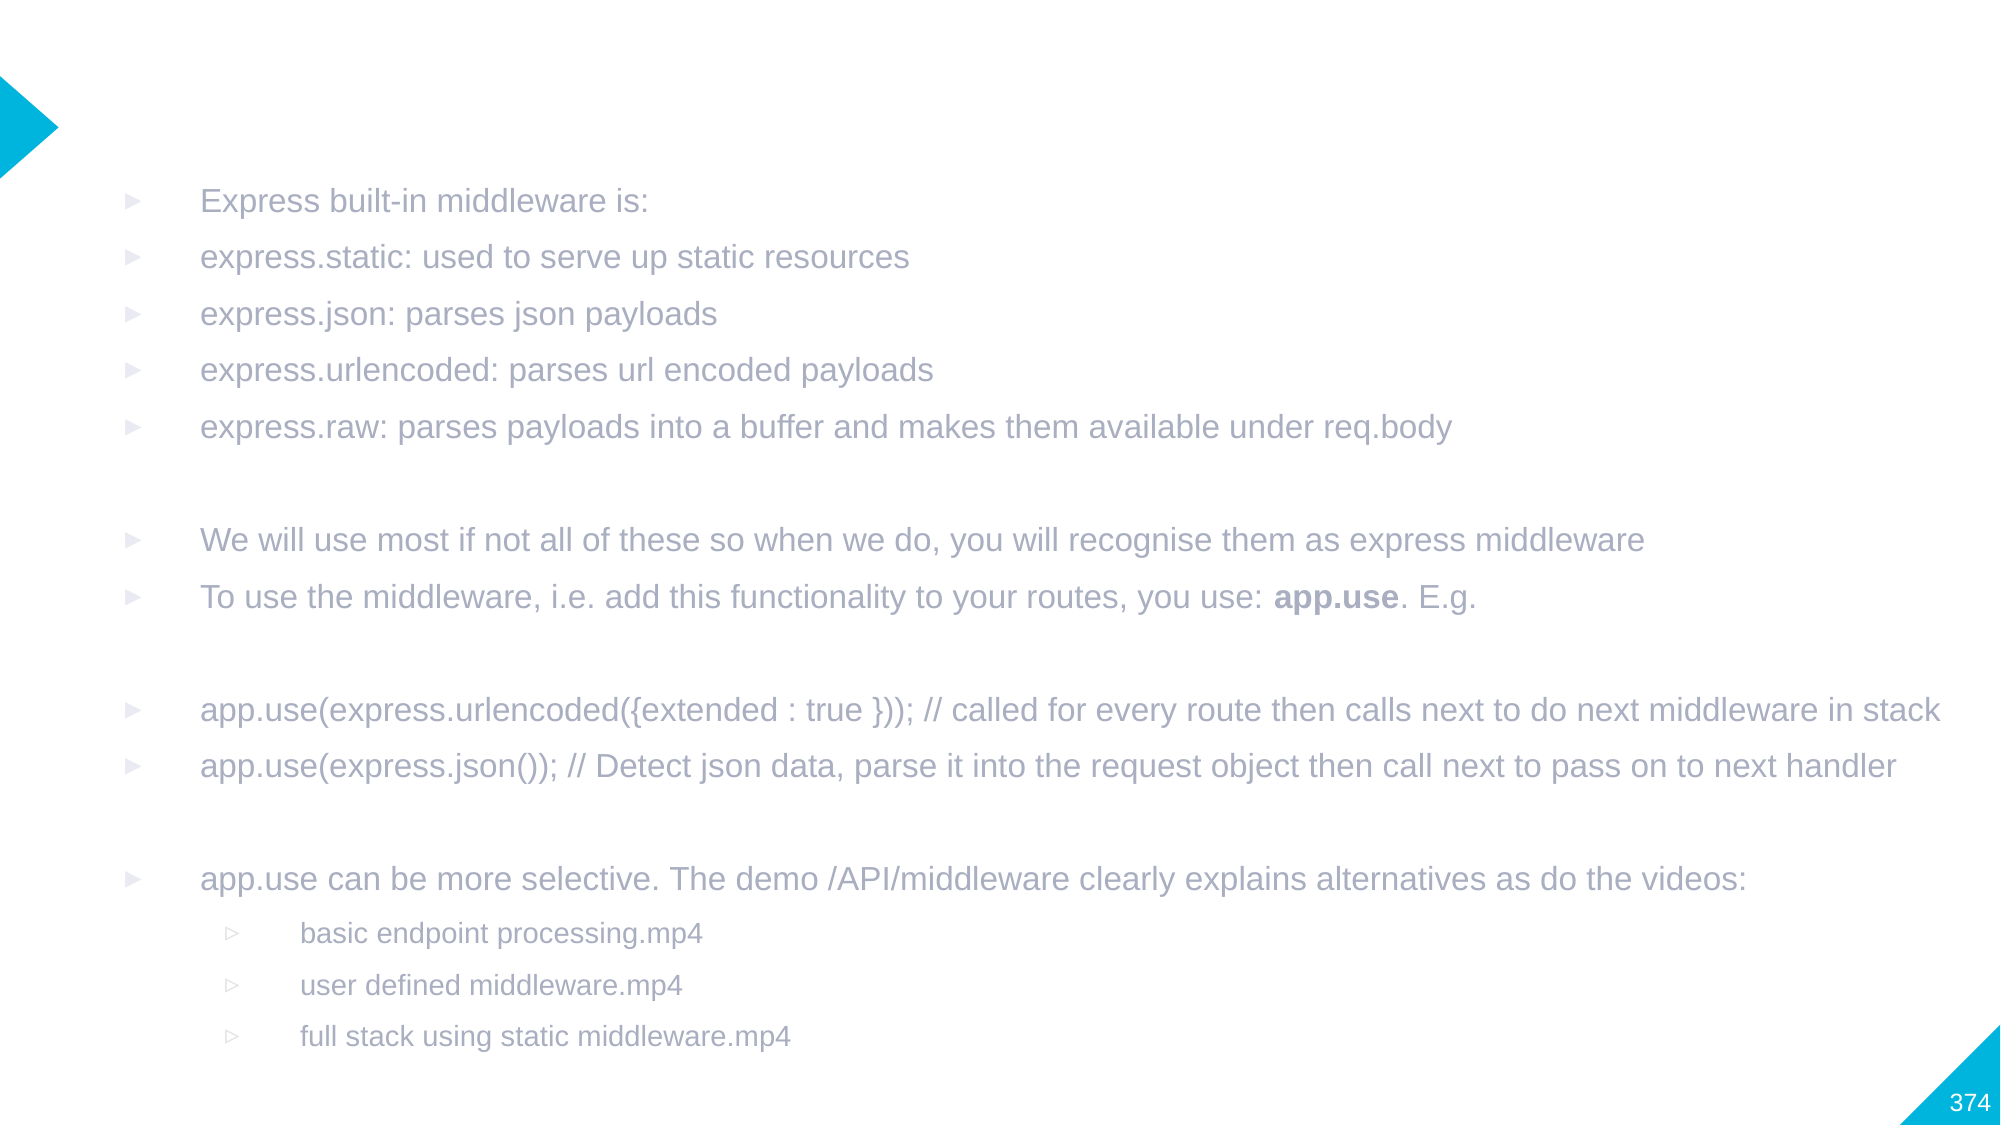

#
Express built-in middleware is:
express.static: used to serve up static resources
express.json: parses json payloads
express.urlencoded: parses url encoded payloads
express.raw: parses payloads into a buffer and makes them available under req.body

We will use most if not all of these so when we do, you will recognise them as express middleware
To use the middleware, i.e. add this functionality to your routes, you use: app.use. E.g.

app.use(express.urlencoded({extended : true })); // called for every route then calls next to do next middleware in stack
app.use(express.json()); // Detect json data, parse it into the request object then call next to pass on to next handler

app.use can be more selective. The demo /API/middleware clearly explains alternatives as do the videos:
basic endpoint processing.mp4
user defined middleware.mp4
full stack using static middleware.mp4
374